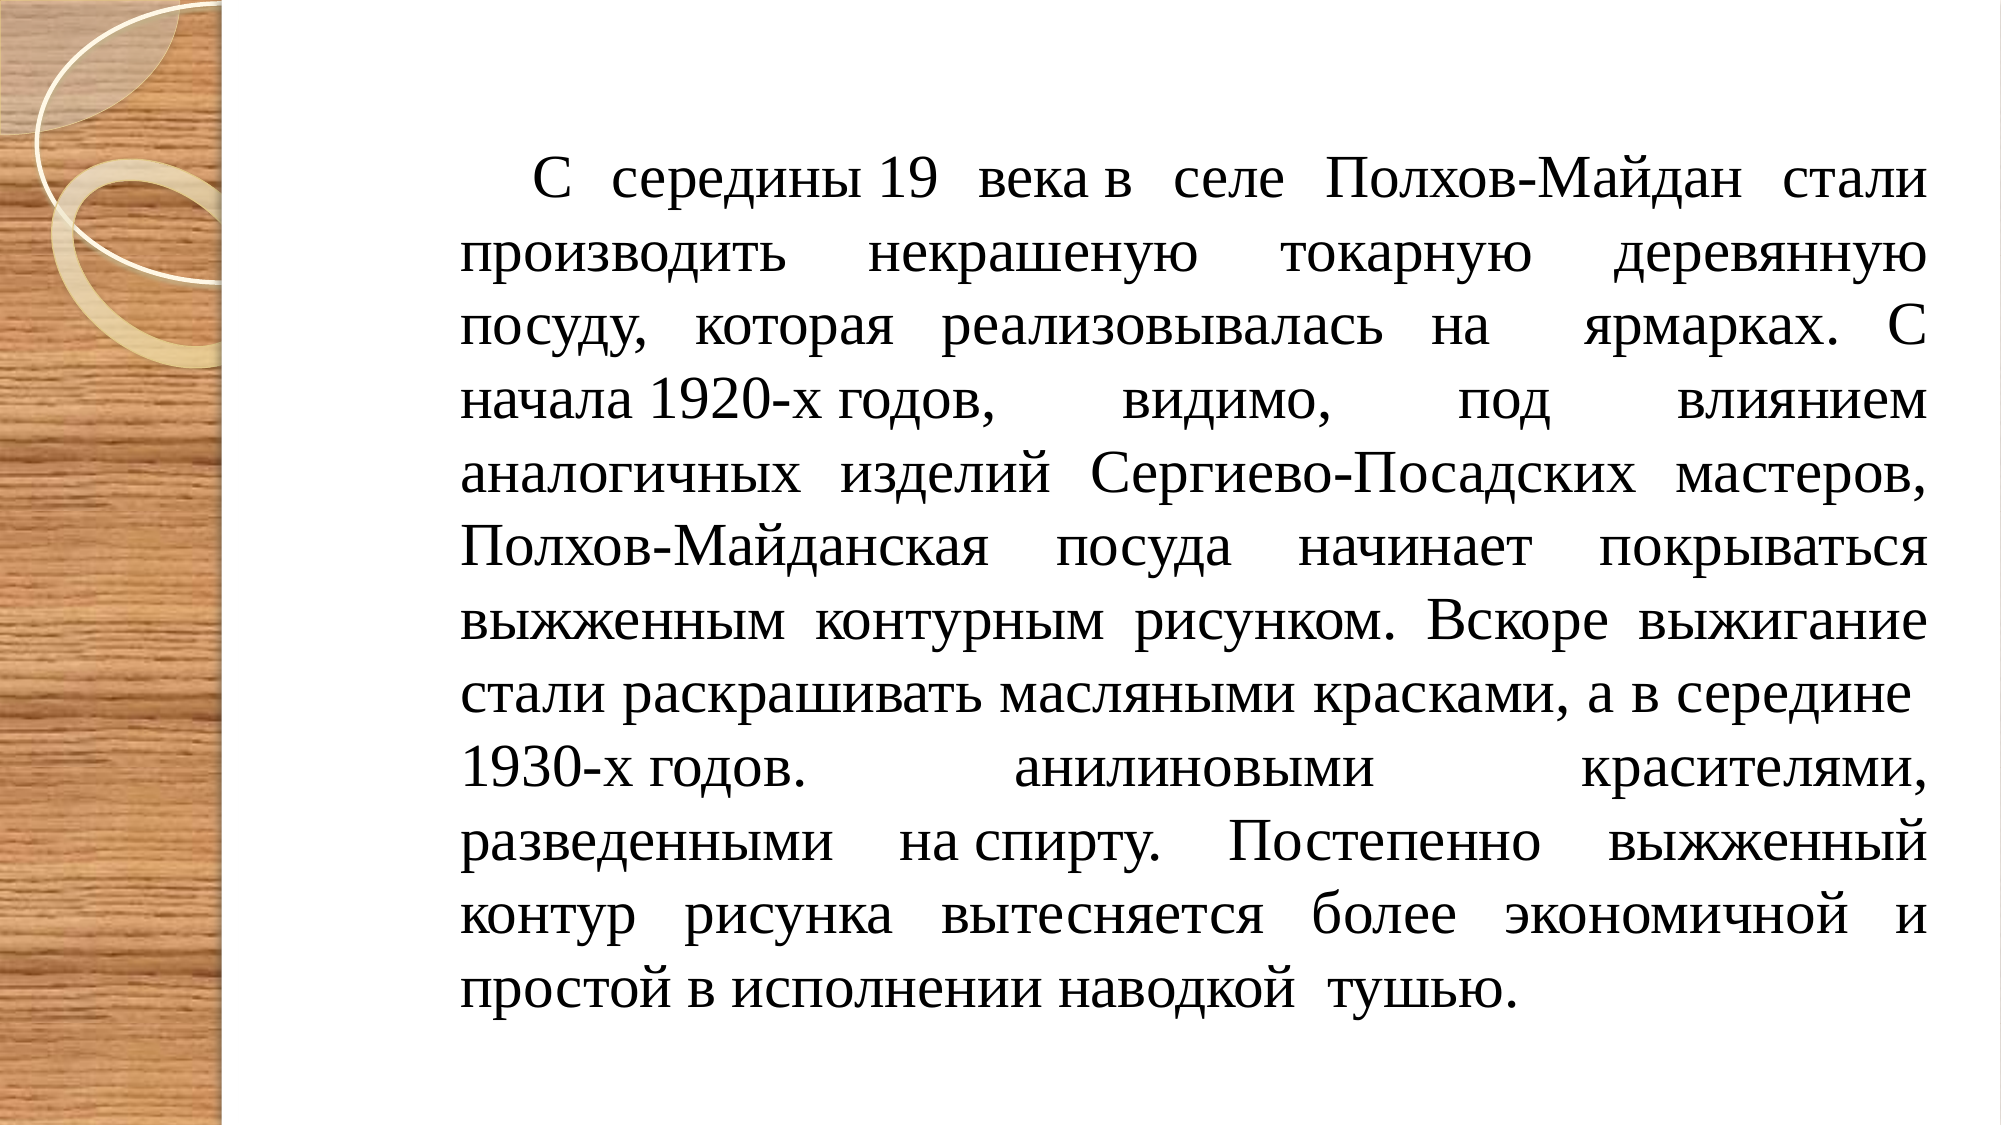

С середины 19 века в селе Полхов-Майдан стали производить некрашеную токарную деревянную посуду, которая реализовывалась на  ярмарках. С начала 1920-х годов, видимо, под влиянием аналогичных изделий Сергиево-Посадских мастеров, Полхов-Майданская посуда начинает покрываться выжженным контурным рисунком. Вскоре выжигание стали раскрашивать масляными красками, а в середине  1930-х годов. анилиновыми красителями, разведенными на спирту. Постепенно выжженный контур рисунка вытесняется более экономичной и простой в исполнении наводкой  тушью.